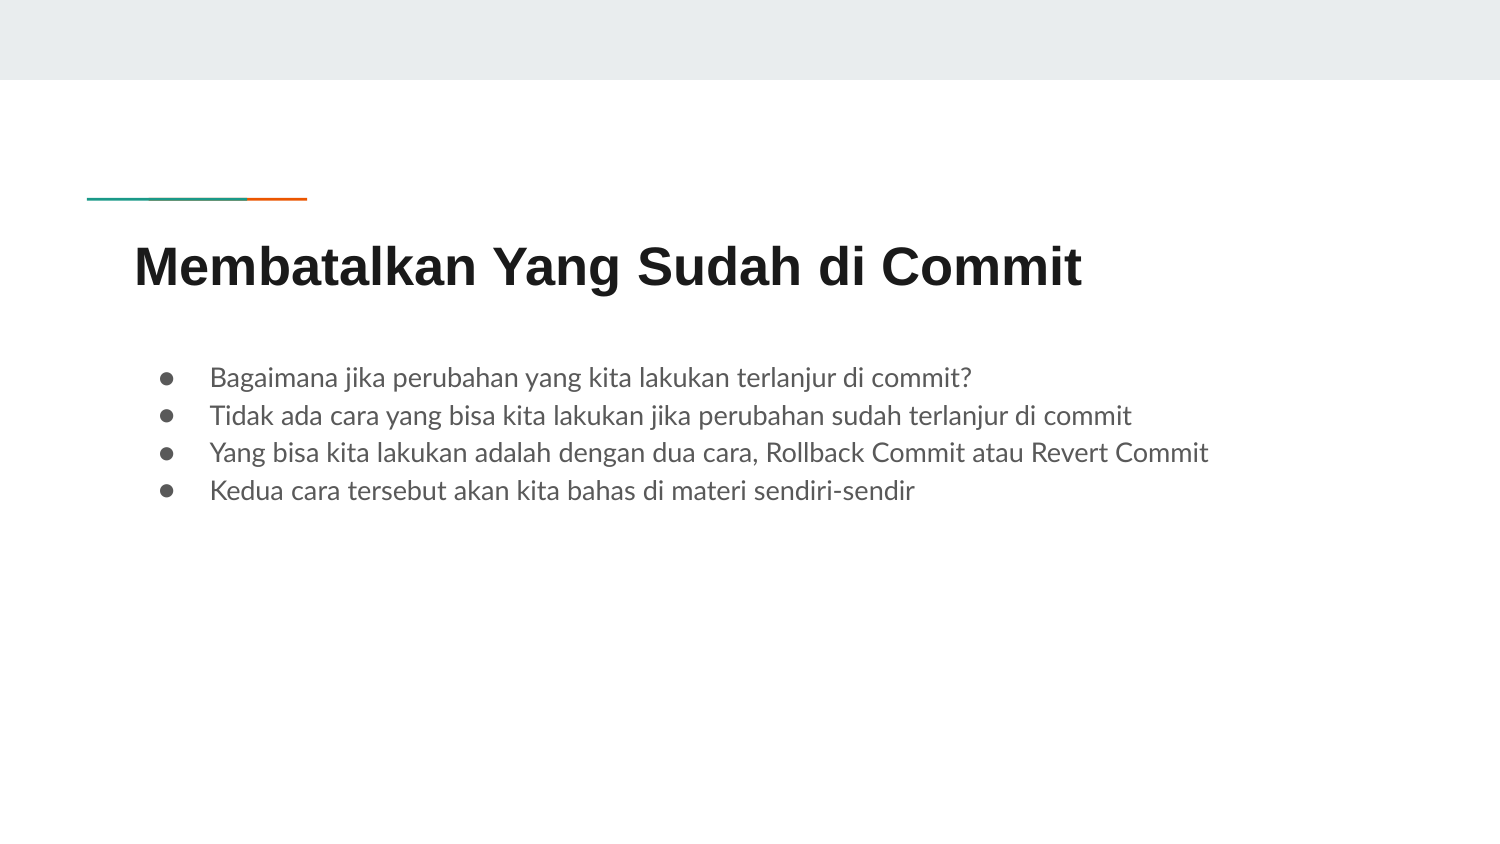

# Membatalkan Yang Sudah di Commit
Bagaimana jika perubahan yang kita lakukan terlanjur di commit?
Tidak ada cara yang bisa kita lakukan jika perubahan sudah terlanjur di commit
Yang bisa kita lakukan adalah dengan dua cara, Rollback Commit atau Revert Commit
Kedua cara tersebut akan kita bahas di materi sendiri-sendir